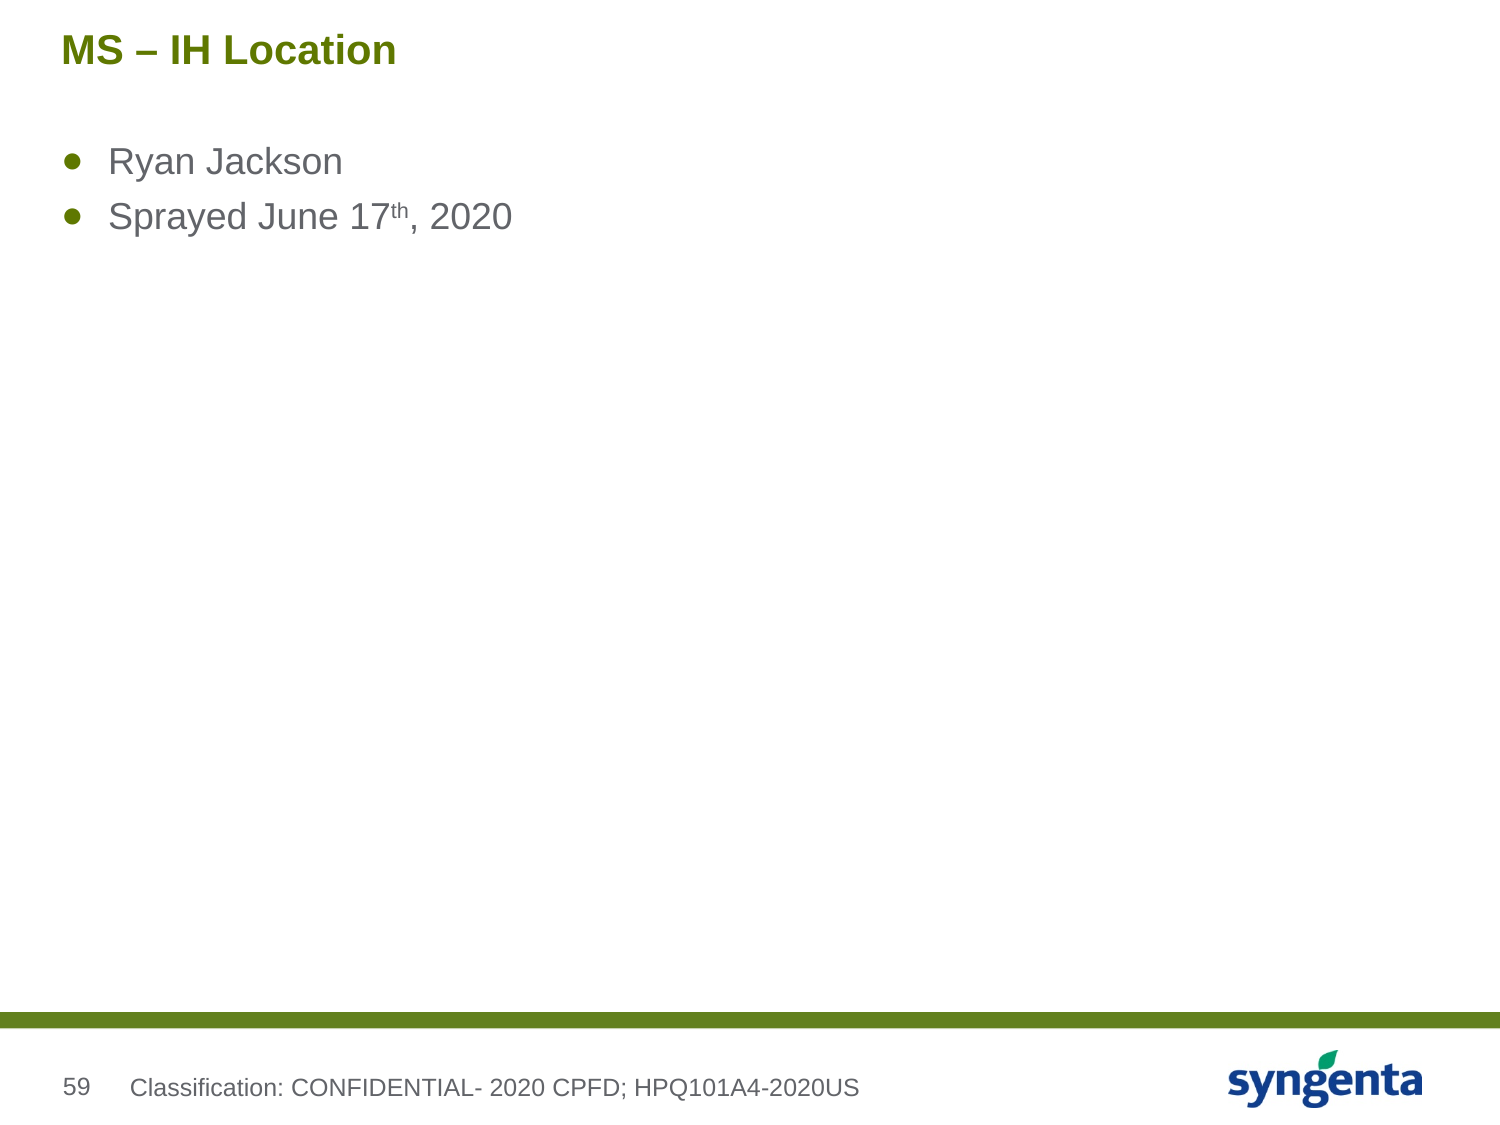

# MS – IH Location
Ryan Jackson
Sprayed June 17th, 2020
Classification: CONFIDENTIAL- 2020 CPFD; HPQ101A4-2020US